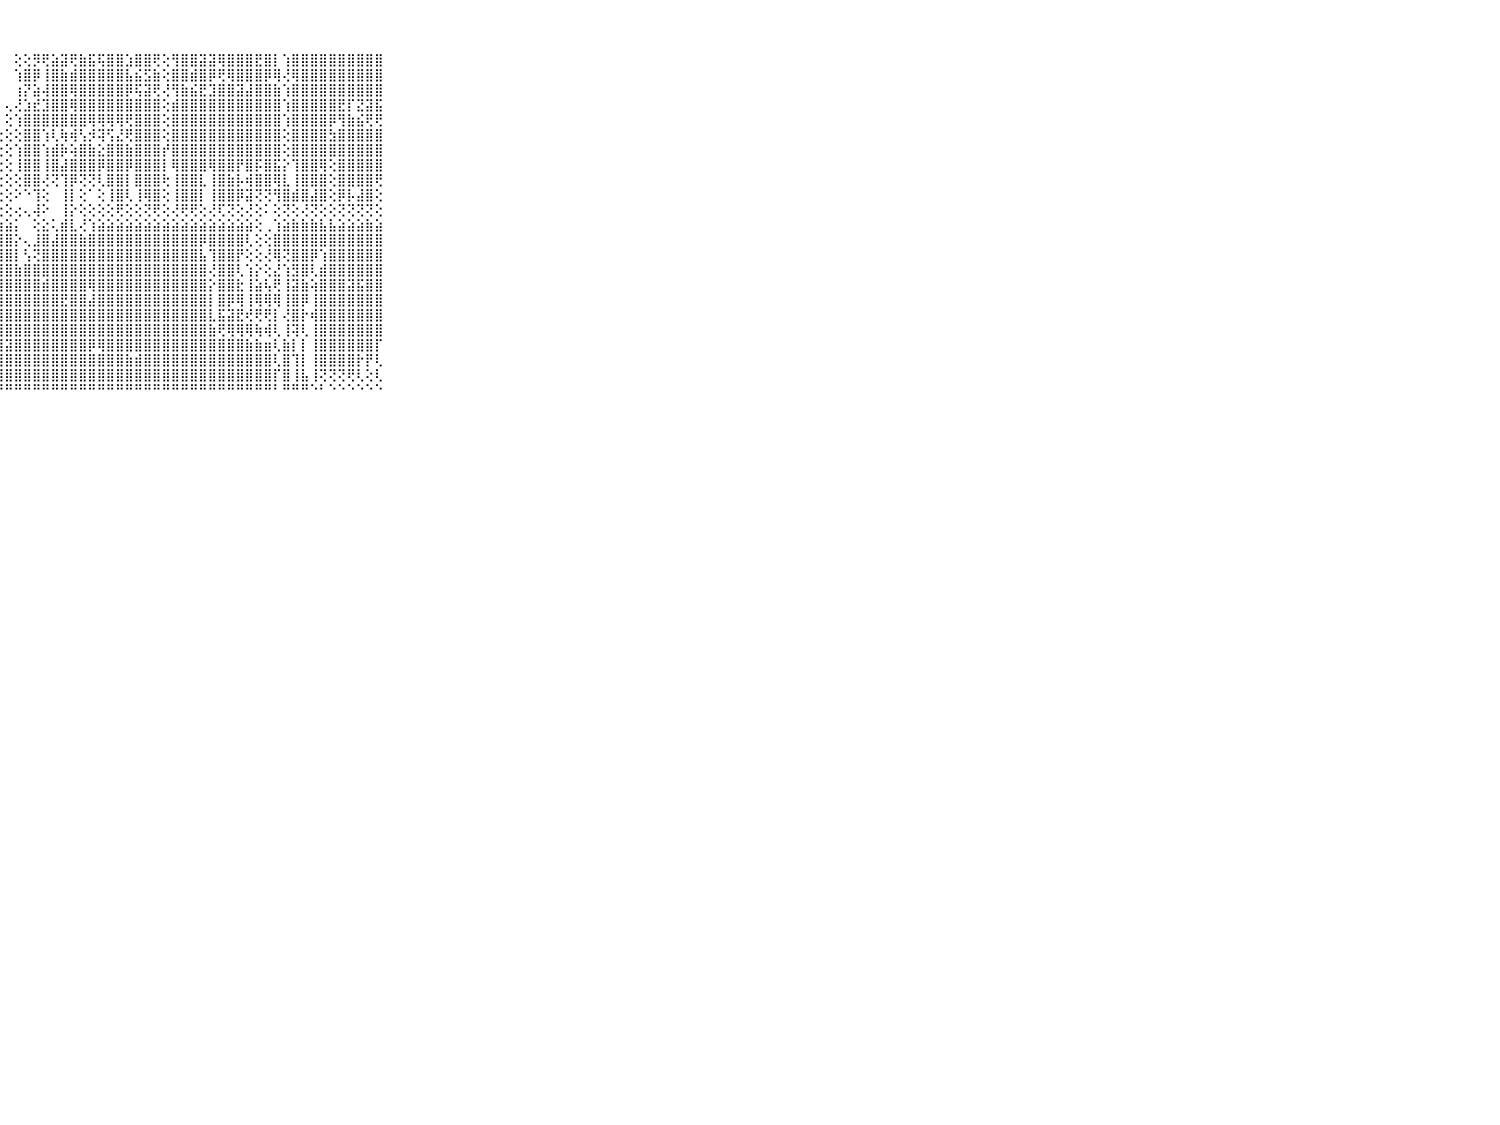

⠀⠀⠀⠀⠀⠀⠀⠀⠀⠀⠀⠀⠀⠀⠀⠀⠀⠀⠀⠀⠀⠀⠀⠀⢄⢀⠀⠀⠀⢕⢕⡻⢟⣵⣽⢟⣷⣯⢯⣿⣿⣱⣿⣿⢟⢕⢻⣿⣿⣽⣽⢿⣿⣿⣿⣟⣿⡇⢱⣿⣿⣿⣿⣿⣿⣿⣿⣿⣿⠀⠀⠀⠀⠀⠀⠀⠀⠀⠀⠀⠀
⠀⠀⠀⠀⠀⠀⠀⠀⠀⠀⠀⠀⠀⠀⠀⠀⠀⠀⠀⠀⠀⠀⠀⠀⢕⢕⠀⠀⠀⢱⣿⡿⢸⣿⣷⣾⣿⣿⣿⣿⣿⣧⣮⣫⣷⢕⣿⣿⣾⣿⡿⢟⢿⣿⣿⣿⡿⢿⢜⢿⣿⣿⣿⣿⣿⣿⣿⣿⣿⠀⠀⠀⠀⠀⠀⠀⠀⠀⠀⠀⠀
⠀⠀⠀⠀⠀⠀⠀⠀⠀⠀⠀⠀⠀⠀⠀⠀⠀⠀⠀⠀⠀⠀⠀⠄⢕⢕⠀⠀⠀⢰⡝⣵⢼⣿⣿⢿⣿⣿⣿⣿⣿⡿⢯⣽⢟⢜⢻⣷⣮⣟⣹⣿⣿⣽⣼⣿⣿⣷⢱⣿⣿⣿⣿⣿⣿⣿⣿⣿⣿⠀⠀⠀⠀⠀⠀⠀⠀⠀⠀⠀⠀
⠀⠀⠀⠀⠀⠀⠀⠀⠀⠀⠀⠀⠀⠀⠀⠀⠀⠀⠀⠀⠀⠀⠀⢀⢕⢕⠀⠀⢄⢜⣱⣞⣹⣿⣿⢿⣿⣿⣿⣿⣿⣿⣿⣿⣿⢕⣾⣿⣿⣿⣿⣿⣿⣿⣿⣿⣿⣿⢱⣿⣿⣿⣿⣿⣟⡏⣝⣽⣯⠀⠀⠀⠀⠀⠀⠀⠀⠀⠀⠀⠀
⠀⠀⠀⠀⠀⠀⠀⠀⠀⠀⠀⠀⠀⠀⠀⠀⠀⠀⠀⠀⠀⠀⢄⢕⢕⢕⢕⠀⢕⢱⣿⣿⣿⣿⣿⣿⣿⢿⢿⢿⢿⢟⣿⣿⣿⢕⣿⣿⣿⣿⣿⣿⣿⣿⣿⣿⣿⣿⢱⣿⣿⣿⣿⡿⢻⣷⣮⢟⢟⠀⠀⠀⠀⠀⠀⠀⠀⠀⠀⠀⠀
⠀⠀⠀⠀⠀⠀⠀⠀⠀⠀⠀⠀⠀⠀⠀⠀⠀⠀⠀⠀⠀⠀⢕⢕⢕⢕⢕⢔⢕⢕⣿⣿⢱⢇⢷⢾⢣⡺⢽⢫⣜⢟⣿⣿⣿⢕⣿⣿⣿⣿⣿⣿⣿⣿⣿⣿⣿⣿⢕⣿⣿⣿⣿⣳⣿⣿⣿⣿⣿⠀⠀⠀⠀⠀⠀⠀⠀⠀⠀⠀⠀
⠀⠀⠀⠀⠀⠀⠀⠀⠀⠀⠀⠀⠀⠀⠀⠀⠀⠀⠀⠀⠀⠀⢕⢕⢕⢕⢕⢕⢕⢱⣿⣿⢱⣾⡷⢵⣿⣷⣕⣿⣿⣷⣿⣿⣿⡞⣿⣿⣿⣿⣿⣿⣿⣿⣿⣿⣿⣿⢕⣿⣿⣿⣿⣿⣿⣿⣿⣿⣿⠀⠀⠀⠀⠀⠀⠀⠀⠀⠀⠀⠀
⠀⠀⠀⠀⠀⠀⠀⠀⠀⠀⠀⠀⠀⠀⠀⠀⠀⠀⠀⠀⢄⢄⢕⢕⢕⢕⢕⢕⢕⢸⣿⣿⢸⣿⣼⣿⣿⣿⡿⣿⣿⡿⣿⣿⣿⡇⢿⣿⣿⣿⢿⣿⣿⡟⣿⡯⣿⣯⡕⢹⣿⣿⢿⢕⣿⣿⣿⣿⣿⠀⠀⠀⠀⠀⠀⠀⠀⠀⠀⠀⠀
⠀⠀⠀⠀⠀⠀⠀⠀⠀⠀⠀⠀⠀⠀⠀⠀⠀⠀⠀⢀⢕⠕⢕⢕⢕⢕⢕⢕⢕⢕⣿⣿⢜⢝⢹⡿⢝⢝⢇⣿⣿⡇⣿⣿⣿⢗⢸⣿⣿⣇⢸⣿⣷⡧⢾⣿⣿⢿⣇⢸⣿⣿⣿⢕⣿⣿⣿⣿⢟⠀⠀⠀⠀⠀⠀⠀⠀⠀⠀⠀⠀
⠀⠀⠀⠀⠀⠀⠀⠀⠀⠀⠀⠀⠀⠀⠀⠀⠀⢀⠄⢁⣕⢑⢕⢕⢕⢕⢕⢕⢕⠕⠑⢹⢕⠀⢸⡇⢕⠁⢕⢸⣿⢇⢸⢿⣿⢕⢸⣿⣿⡇⢸⣿⣿⡿⣽⢝⢝⢻⣿⣾⣿⣼⣿⢕⡿⡧⣼⣿⢕⠀⠀⠀⠀⠀⠀⠀⠀⠀⠀⠀⠀
⠀⠀⠀⠀⠀⠀⠀⠀⠀⠀⠀⠀⠀⠀⠀⠀⠁⠑⠑⠕⢝⢇⢕⢕⢕⢕⢕⢕⢕⢔⢄⢼⠕⠀⢸⡕⢕⢕⢕⢕⢟⢕⢕⢝⢟⢕⢜⢟⢟⢕⢜⢏⢝⢕⢜⢕⠅⢕⢝⢕⢜⢝⢕⢕⢝⢝⢝⢝⢕⠀⠀⠀⠀⠀⠀⠀⠀⠀⠀⠀⠀
⠀⠀⠀⠀⠀⠀⠀⠀⠀⠀⠀⣄⣄⣄⣄⣄⣄⣄⣤⣤⣵⣥⣵⣵⣵⣵⣵⣵⣵⡅⠀⢕⣕⢅⣾⣇⢜⢱⣵⣵⣵⣵⣵⣵⣵⣵⣵⣵⣵⣵⣵⣵⣵⣵⣵⢕⢀⢱⣵⣷⣷⣷⣧⣧⣵⣵⣵⣷⣵⠀⠀⠀⠀⠀⠀⠀⠀⠀⠀⠀⠀
⠀⠀⠀⠀⠀⠀⠀⠀⠀⠀⠀⣿⣿⣿⣿⣿⣿⣿⣿⣿⣿⣿⣿⣿⣿⣿⣿⣿⣿⡕⢄⣸⣿⣼⣿⣿⣷⣿⣿⣿⣿⣿⣿⣿⣿⣿⣿⣿⣿⡿⣿⣿⣿⣿⢇⢕⢕⣿⣿⣿⣿⣿⣿⣿⣿⣿⣿⣿⣿⠀⠀⠀⠀⠀⠀⠀⠀⠀⠀⠀⠀
⠀⠀⠀⠀⠀⠀⠀⠀⠀⠀⠀⣿⣿⣿⣿⣿⣿⣿⣿⣿⣿⣿⣿⣿⣿⣿⣿⣿⣿⡇⢣⢝⣿⣿⣿⣿⣿⣿⣿⣿⣿⣿⣿⣿⣿⣿⣿⣿⣿⣧⢹⣿⣿⡟⢕⢕⢜⢿⢝⣿⣿⡿⢱⣿⣿⣿⣿⣿⣿⠀⠀⠀⠀⠀⠀⠀⠀⠀⠀⠀⠀
⠀⠀⠀⠀⠀⠀⠀⠀⠀⠀⠀⠿⢿⢿⢿⣿⣿⣿⣿⣿⣜⣽⣿⣿⣿⣿⣿⣿⣿⣷⣿⣿⣿⣿⣿⣿⣿⣿⣿⣿⣿⣿⣿⣿⣿⣿⣿⣿⣿⣿⢜⣿⣿⢇⢱⡕⢕⣜⢱⣻⣿⢇⣾⣿⣿⣿⣿⣿⣿⠀⠀⠀⠀⠀⠀⠀⠀⠀⠀⠀⠀
⠀⠀⠀⠀⠀⠀⠀⠀⠀⠀⠀⣷⣷⣿⣿⣿⣿⣿⣿⣿⣿⣿⣿⣿⣿⣿⣿⣿⣿⣿⣿⣿⣾⣿⣿⣿⣿⢿⣿⣿⣿⣿⣿⣿⣿⣿⣿⣿⣿⣿⡕⣿⣿⣗⢸⣵⢧⢟⢸⣽⣷⢵⣿⣿⣿⣽⣯⣿⣿⠀⠀⠀⠀⠀⠀⠀⠀⠀⠀⠀⠀
⠀⠀⠀⠀⠀⠀⠀⠀⠀⠀⠀⣿⣿⣿⣿⣿⣿⣿⣿⣿⣿⣿⣿⣿⣿⣿⣿⣿⣿⣿⣿⣿⣿⣿⣟⣿⣿⣼⣿⣿⣿⣿⣿⣿⣿⣿⣿⣿⣿⣿⡇⣿⡿⢿⢸⢿⢿⢿⢸⣿⡿⢸⣿⣿⣿⣿⣿⣿⣿⠀⠀⠀⠀⠀⠀⠀⠀⠀⠀⠀⠀
⠀⠀⠀⠀⠀⠀⠀⠀⠀⠀⠀⣿⣿⣿⣿⣿⣿⣿⣿⣿⣿⣿⣿⣿⣿⣿⣿⣿⣿⣿⣿⣿⣿⣿⣿⣿⣿⣿⣿⣿⣿⣿⣿⣿⣿⣿⣿⣿⣿⣿⣇⣯⣽⣟⢞⢟⢟⡇⢜⣿⡗⢾⣿⣿⣿⣿⣿⣿⣿⠀⠀⠀⠀⠀⠀⠀⠀⠀⠀⠀⠀
⠀⠀⠀⠀⠀⠀⠀⠀⠀⠀⠀⢻⣟⣟⣟⣻⣿⢿⢿⡿⢿⣿⣿⣿⣿⣿⣿⣿⣿⣿⣿⣿⣿⣿⣿⣿⣿⣿⣿⣿⣿⣿⣿⣿⣿⣿⣿⣿⣿⣿⣷⢟⢿⢿⢿⢷⢾⢇⢸⢽⢇⢸⣿⣿⣿⣿⣿⣿⣿⠀⠀⠀⠀⠀⠀⠀⠀⠀⠀⠀⠀
⠀⠀⠀⠀⠀⠀⠀⠀⠀⠀⠀⣹⣿⣿⣿⣿⣿⣿⣿⣿⣿⣿⣷⣷⣿⣿⣿⣿⣽⣿⣿⣿⣿⣿⣿⣿⣿⡿⢿⣿⣿⣿⣿⣿⣿⣿⣿⣿⣿⣿⣿⣿⣿⣿⣷⣷⣶⢇⣷⡇⡇⢸⣿⣿⣿⣿⣿⣿⡏⠀⠀⠀⠀⠀⠀⠀⠀⠀⠀⠀⠀
⠀⠀⠀⠀⠀⠀⠀⠀⠀⠀⠀⣿⣿⣿⣿⣿⣿⣿⣿⣿⣿⣿⣿⣿⣿⣿⣿⣿⣿⣿⣿⣿⣿⣿⣿⣿⣿⣿⣿⣿⣿⣷⣾⣿⣿⣿⣿⣿⣿⣿⣿⣿⣿⣿⣿⣿⣿⢇⣿⢹⡇⢸⣿⣿⣿⣿⡗⡟⢇⠀⠀⠀⠀⠀⠀⠀⠀⠀⠀⠀⠀
⠀⠀⠀⠀⠀⠀⠀⠀⠀⠀⠀⣿⣿⣿⣿⣿⣿⣿⣿⣿⣿⣿⣿⣿⣿⣿⣿⣿⣿⣿⣿⣿⣿⣿⣿⣿⣿⣿⣿⣿⣿⣿⣿⣿⣿⣿⣿⣿⣿⣿⣿⣿⣿⣿⣿⣿⣿⡏⣿⢸⣧⢸⢝⢝⢝⢟⢇⢕⢇⠀⠀⠀⠀⠀⠀⠀⠀⠀⠀⠀⠀
⠀⠀⠀⠀⠀⠀⠀⠀⠀⠀⠀⠙⠛⠛⠛⠛⠛⠛⠛⠛⠛⠛⠛⠛⠛⠛⠛⠛⠛⠛⠛⠛⠛⠛⠛⠛⠛⠛⠛⠛⠛⠛⠛⠛⠛⠛⠛⠛⠛⠛⠛⠛⠛⠛⠛⠛⠛⠃⠛⠛⠛⠑⠃⠑⠑⠑⠑⠑⠑⠀⠀⠀⠀⠀⠀⠀⠀⠀⠀⠀⠀